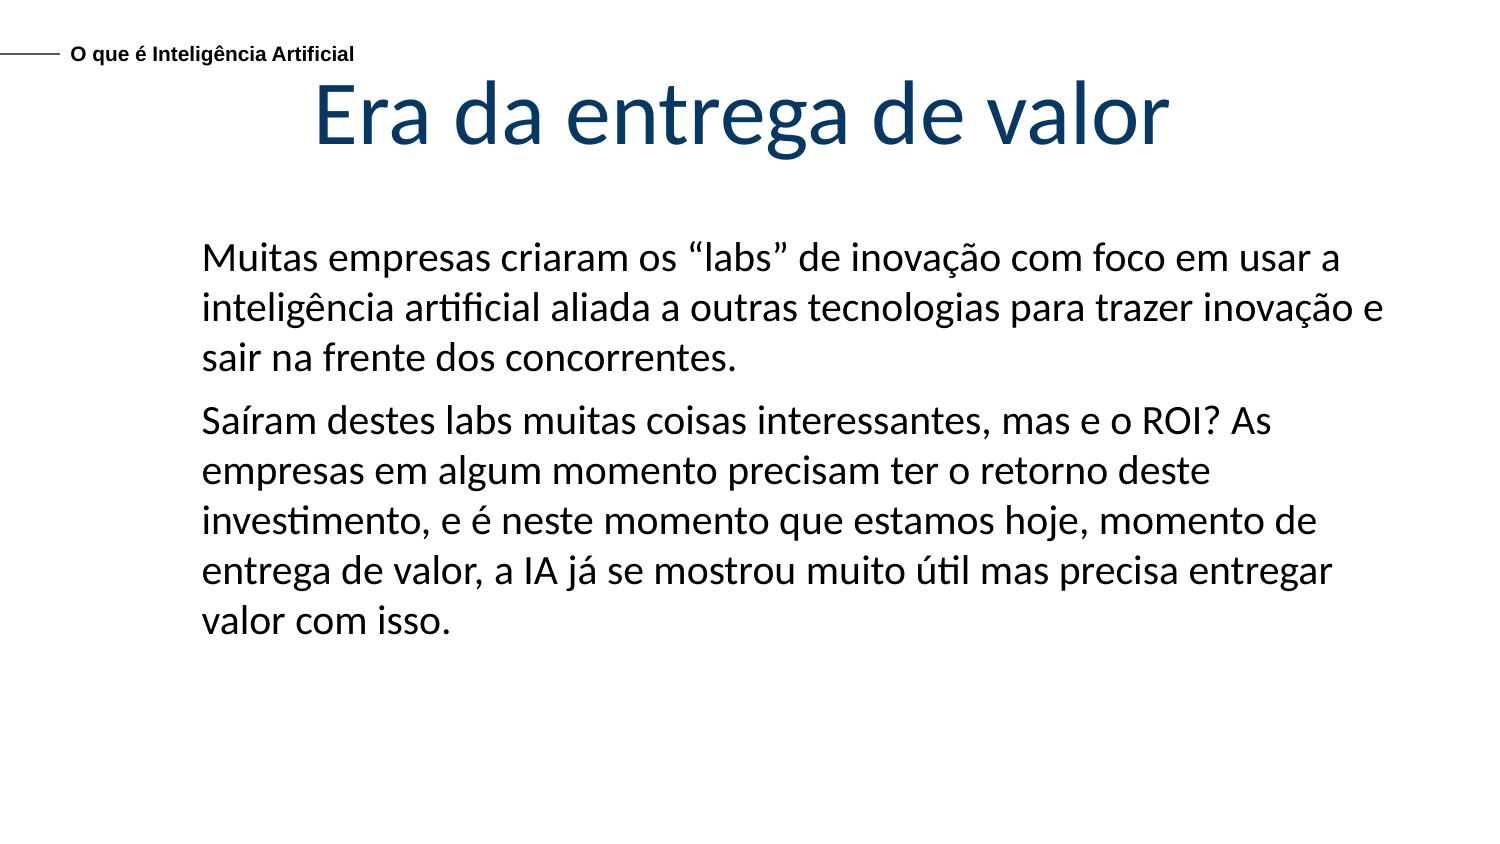

O que é Inteligência Artificial
Era da entrega de valor
Muitas empresas criaram os “labs” de inovação com foco em usar a inteligência artificial aliada a outras tecnologias para trazer inovação e sair na frente dos concorrentes.
Saíram destes labs muitas coisas interessantes, mas e o ROI? As empresas em algum momento precisam ter o retorno deste investimento, e é neste momento que estamos hoje, momento de entrega de valor, a IA já se mostrou muito útil mas precisa entregar valor com isso.